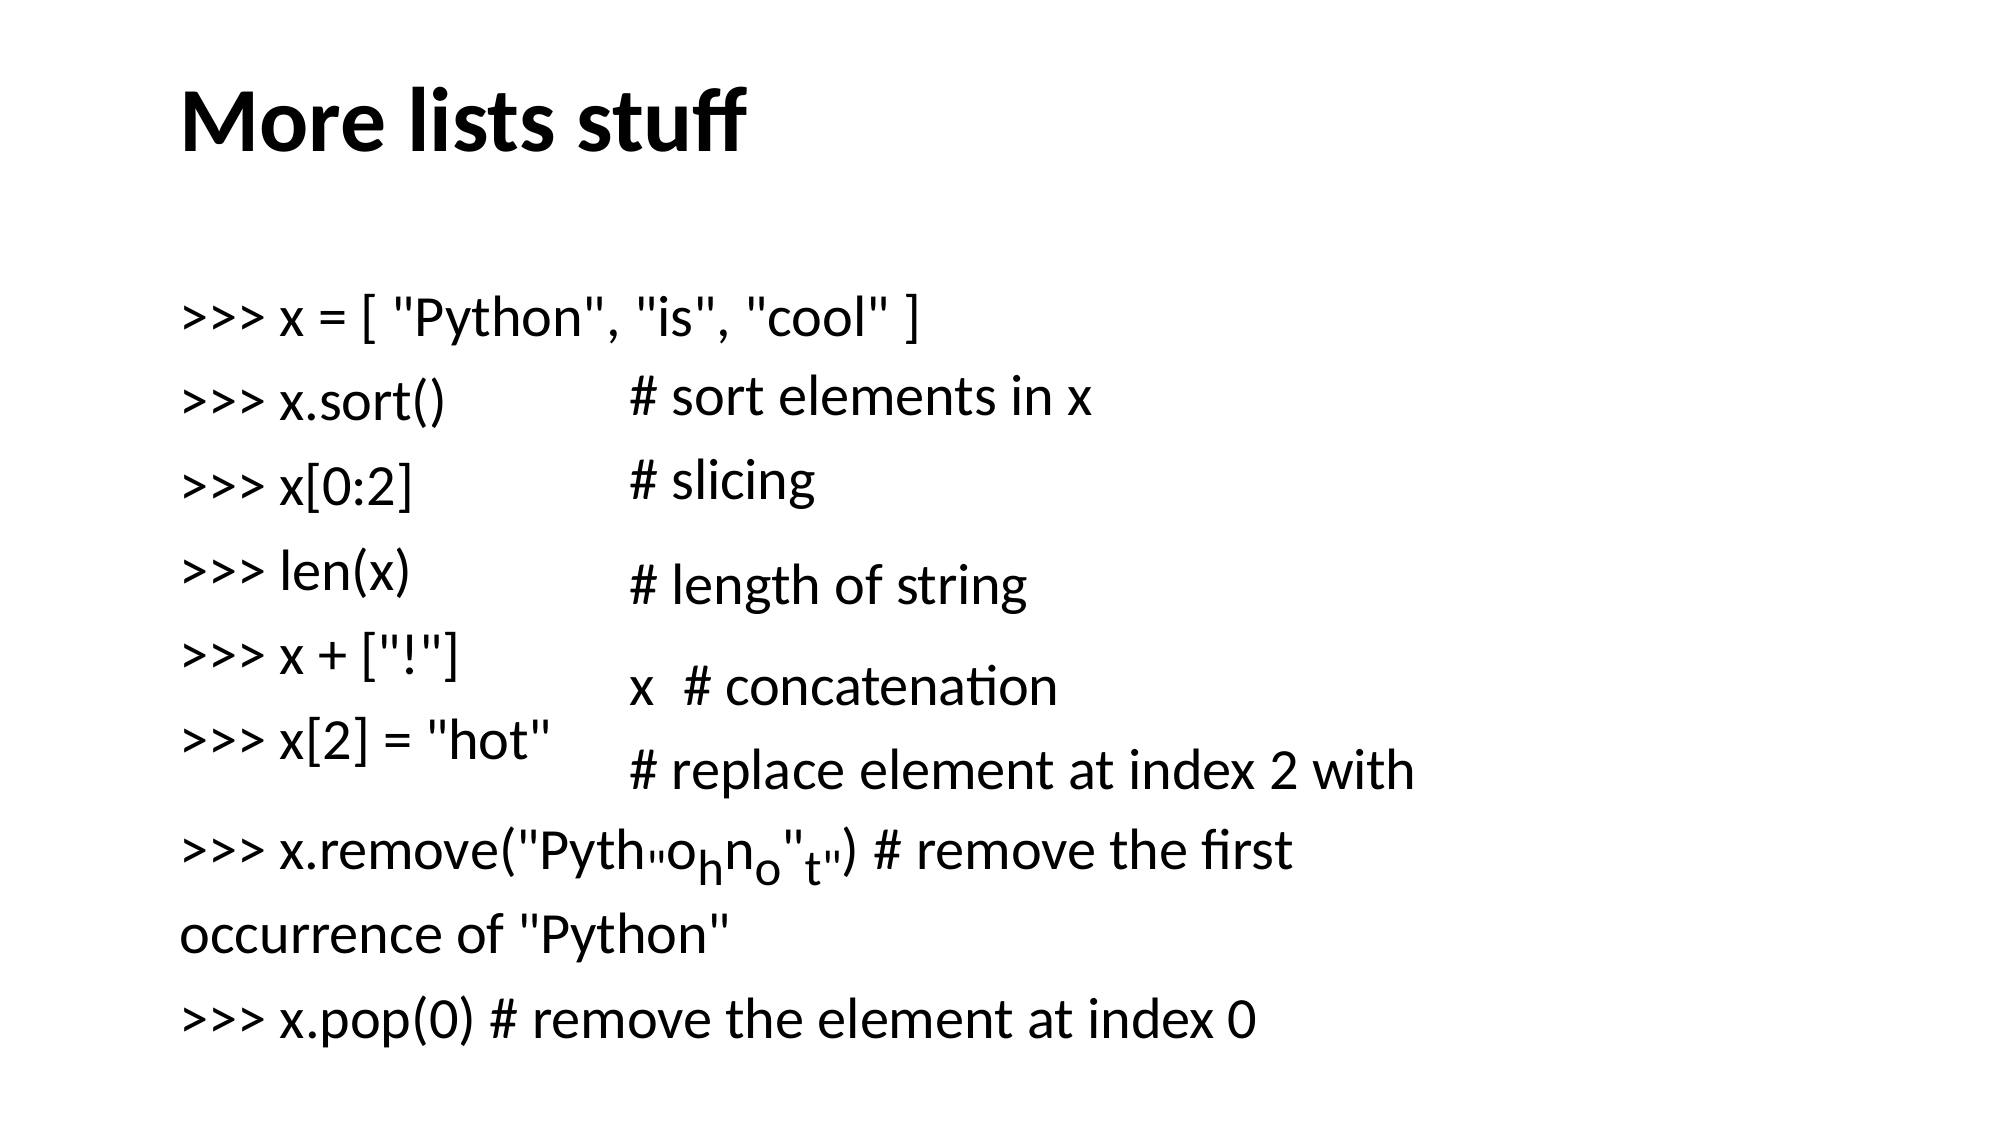

# More lists stuff
>>> x = [ "Python", "is", "cool" ]
# sort elements in x # slicing
# length of string x	# concatenation
>>> x.sort()
>>> x[0:2]
>>> len(x)
>>> x + ["!"]
>>> x[2] = "hot"
# replace element at index 2 with
>>> x.remove("Pyth"ohno"t") # remove the first occurrence of "Python"
>>> x.pop(0) # remove the element at index 0